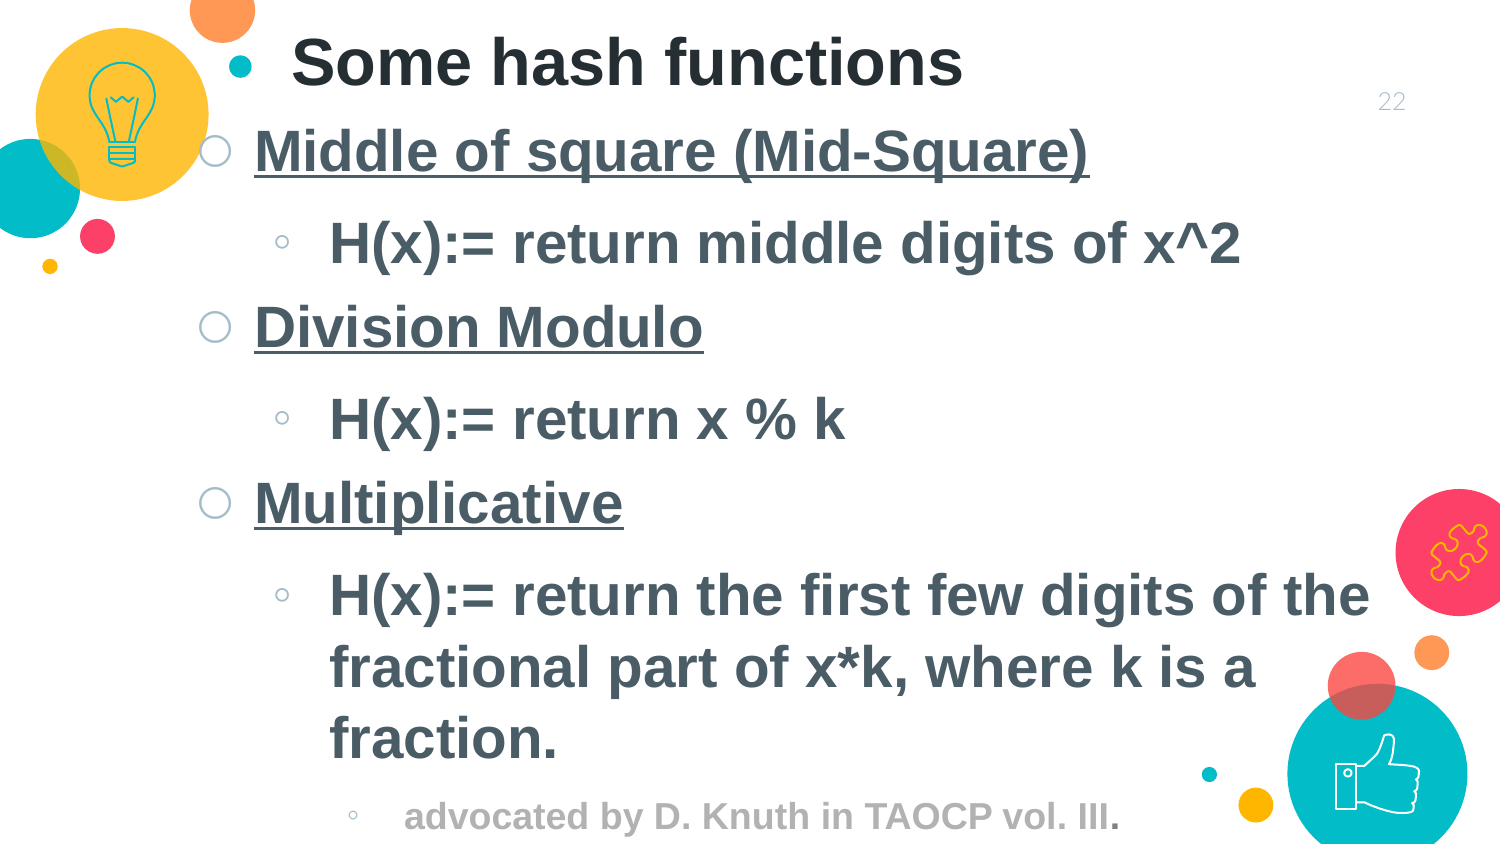

Some hash functions
22
Middle of square (Mid-Square)
H(x):= return middle digits of x^2
Division Modulo
H(x):= return x % k
Multiplicative
H(x):= return the first few digits of the fractional part of x*k, where k is a fraction.
advocated by D. Knuth in TAOCP vol. III.